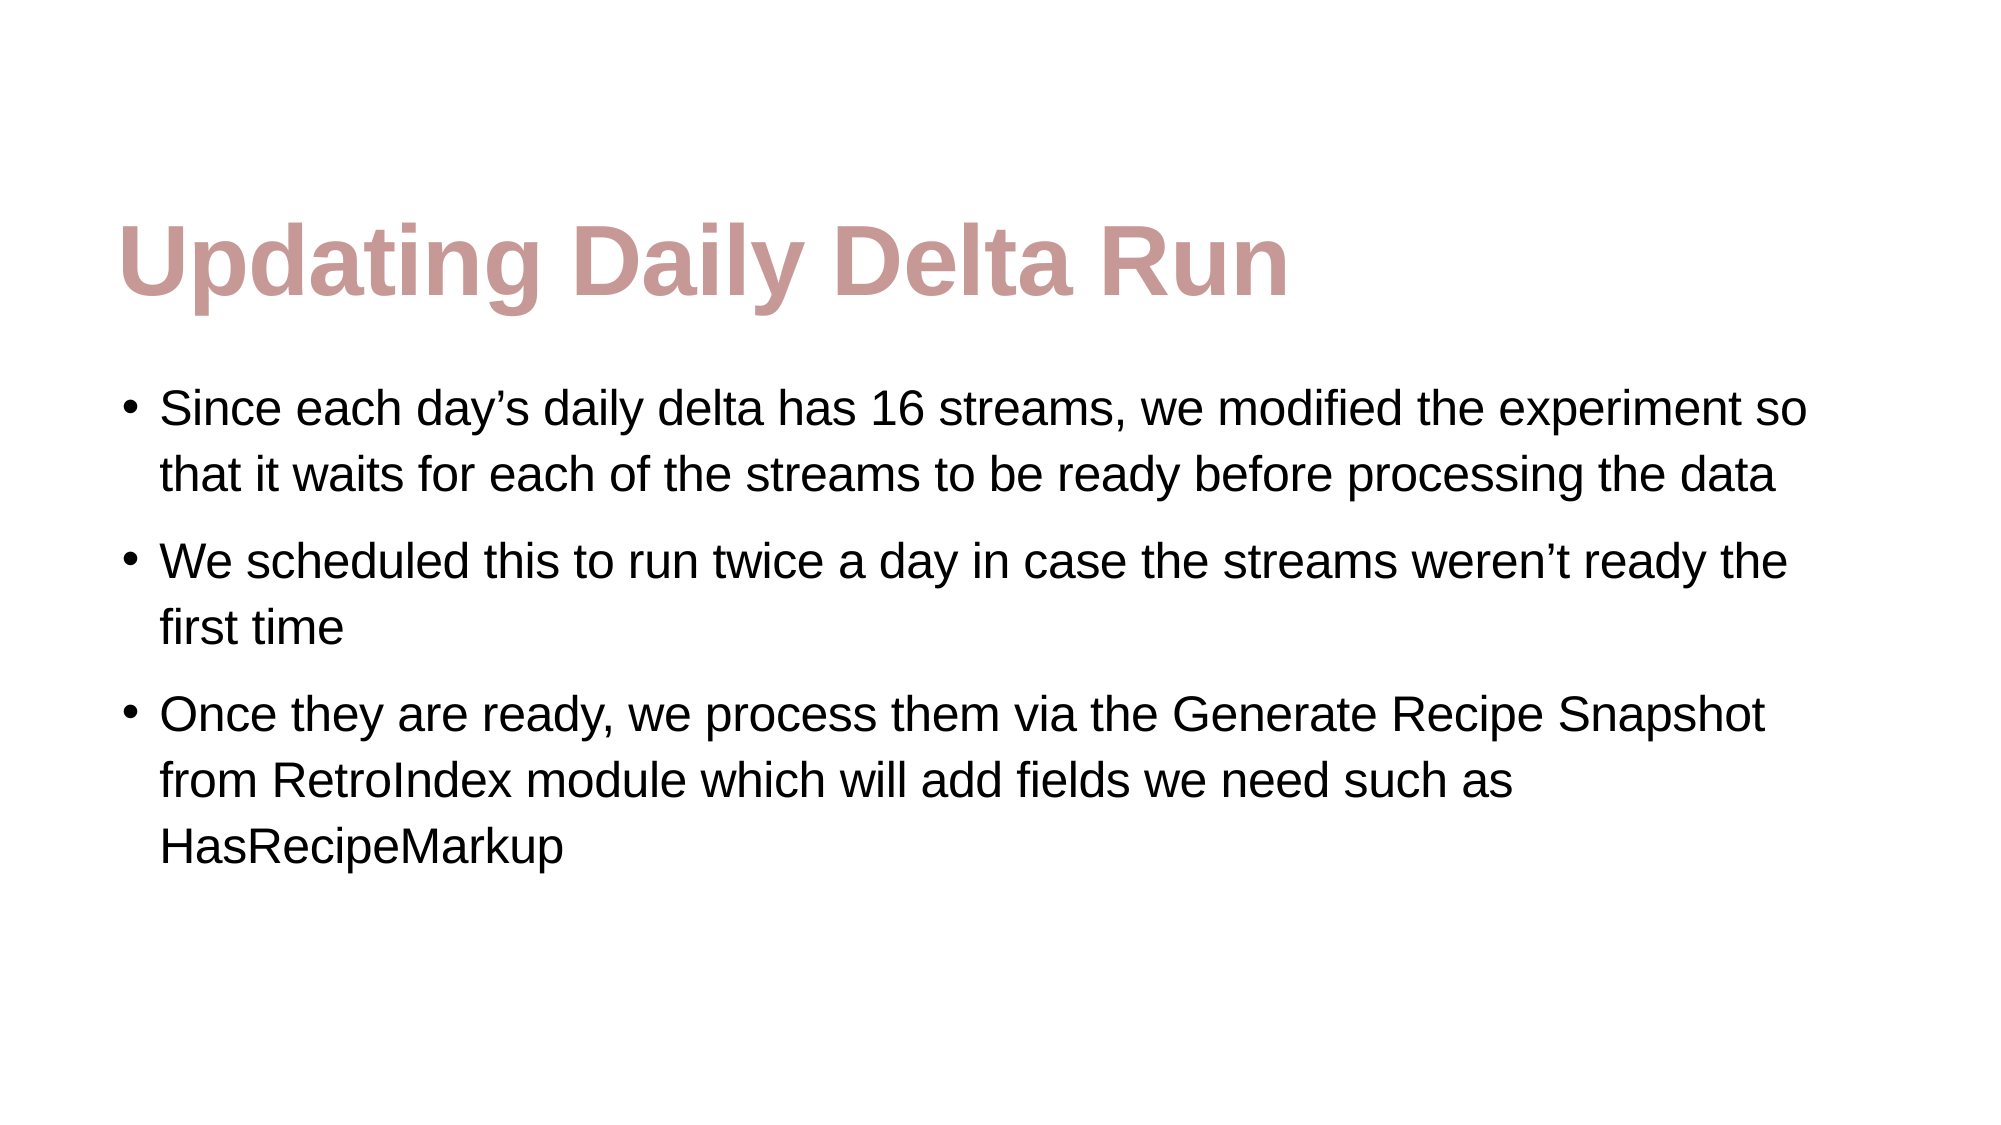

# Updating Daily Delta Run
Since each day’s daily delta has 16 streams, we modified the experiment so that it waits for each of the streams to be ready before processing the data
We scheduled this to run twice a day in case the streams weren’t ready the first time
Once they are ready, we process them via the Generate Recipe Snapshot from RetroIndex module which will add fields we need such as HasRecipeMarkup